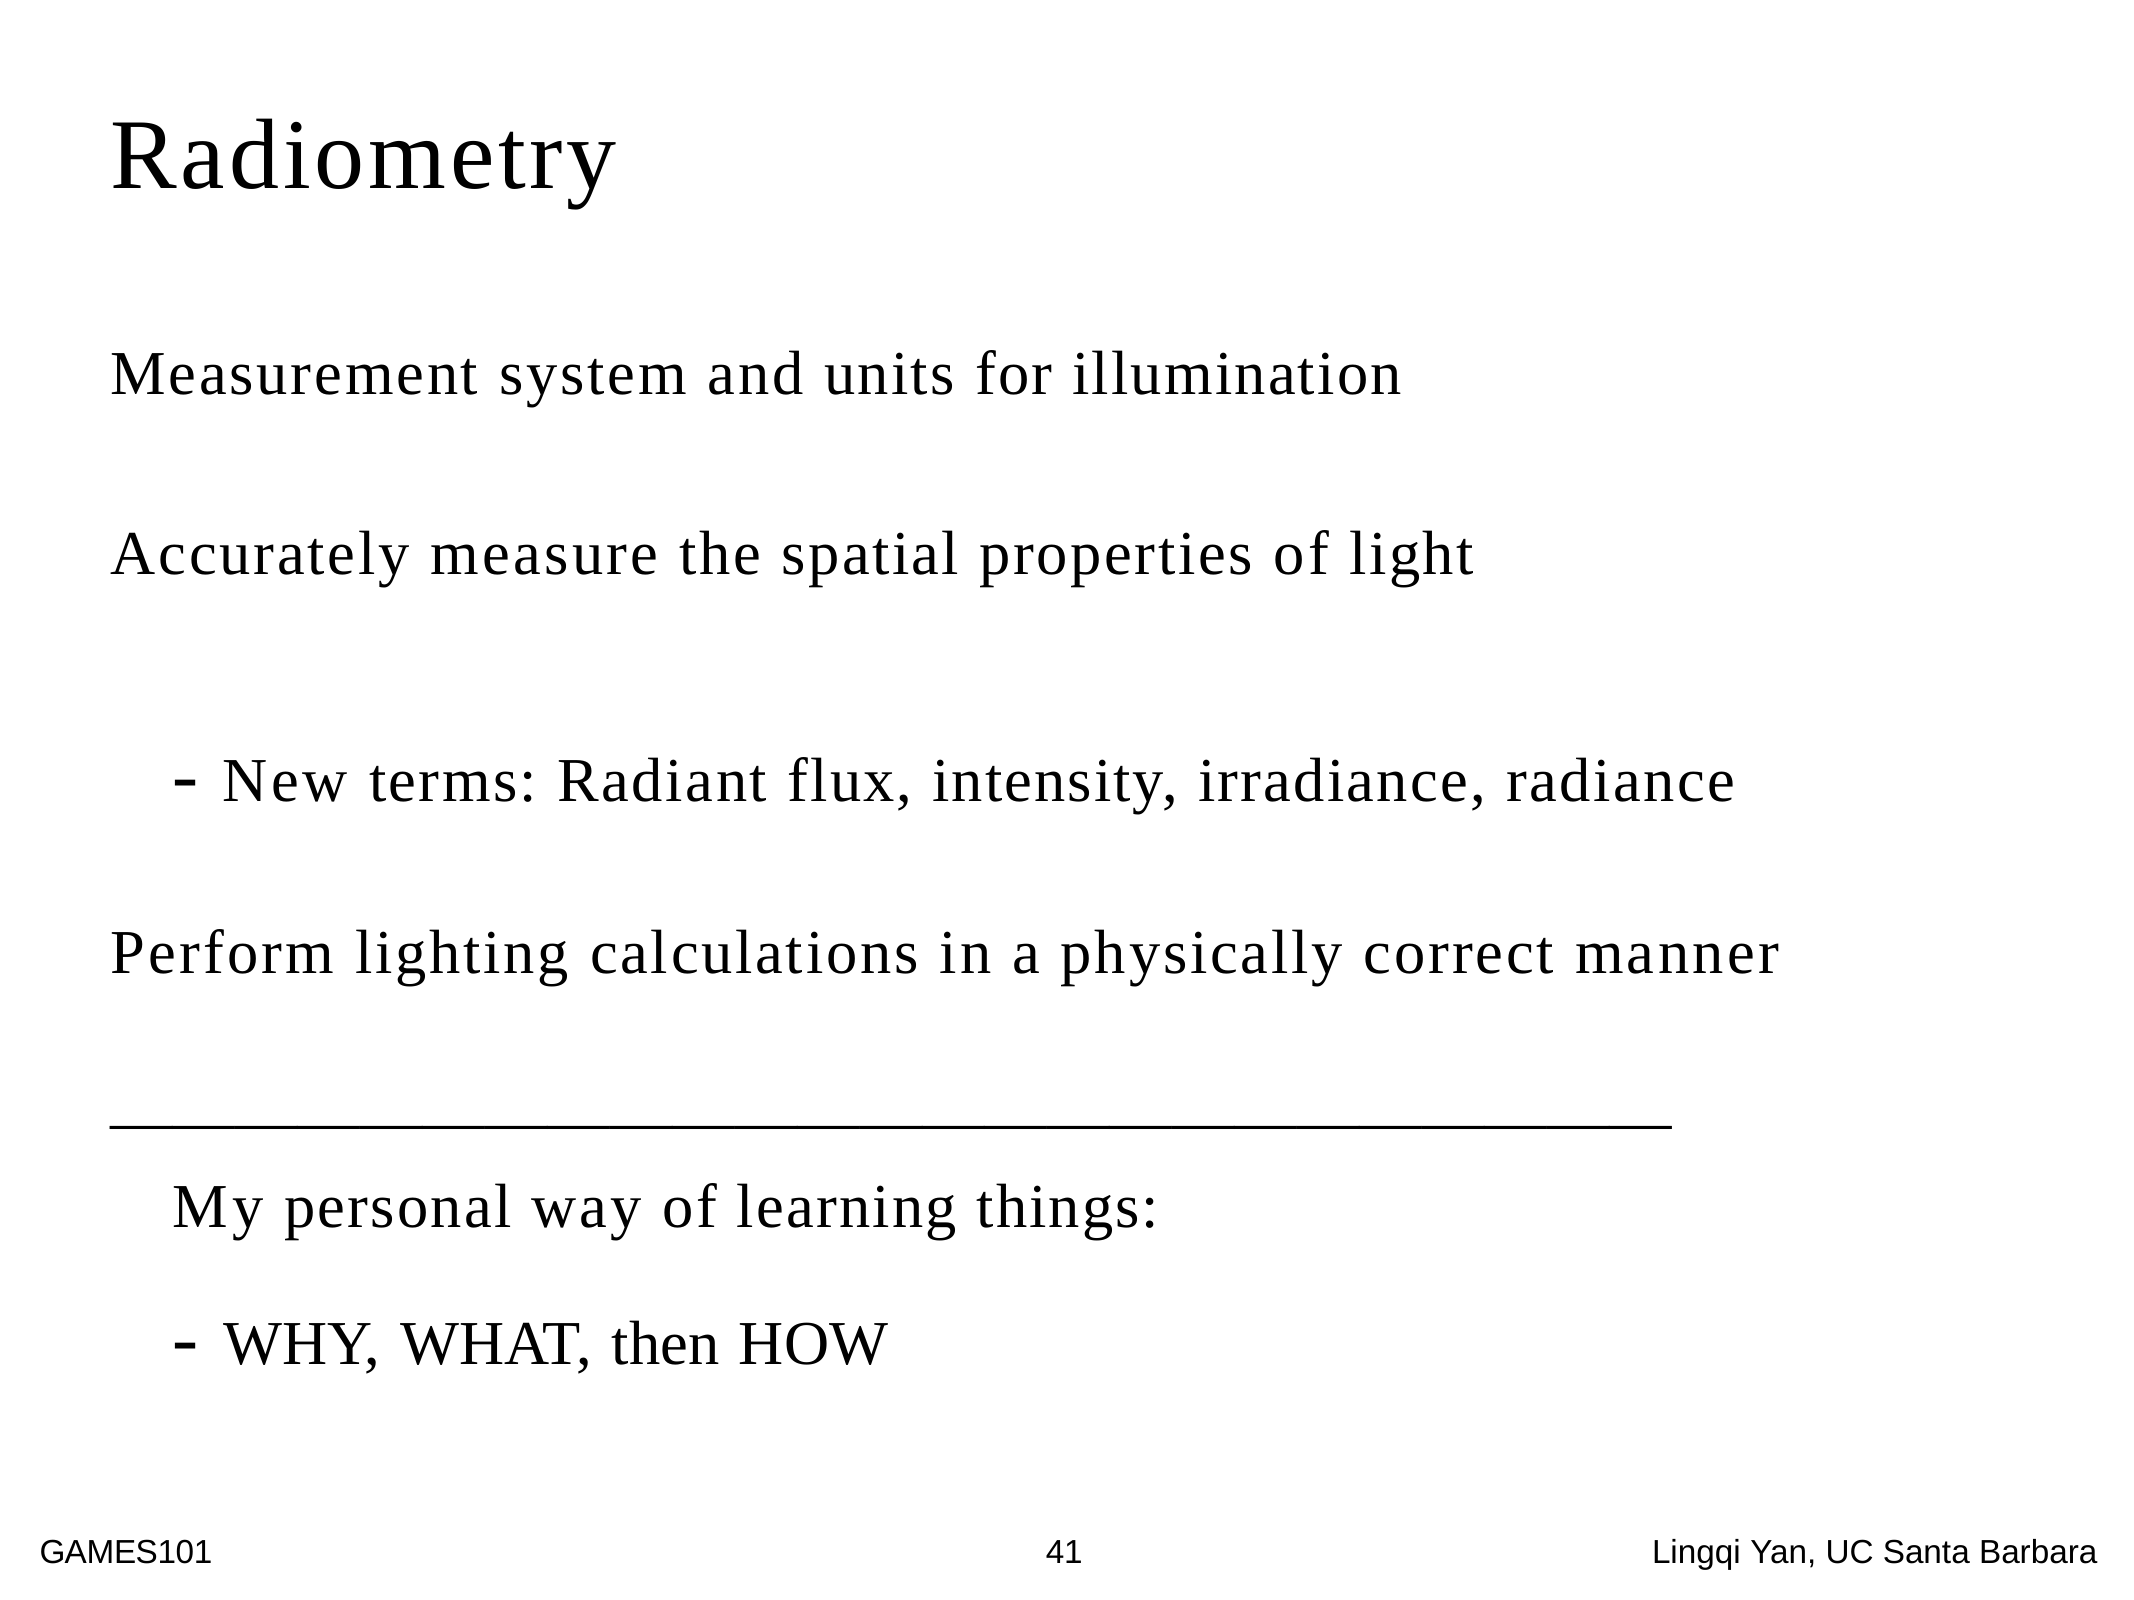

Radiometry

Measurement system and units for illumination

Accurately measure the spatial properties of light

- New terms: Radiant flux, intensity, irradiance, radiance Perform lighting calculations in a physically correct manner —————————————————————————
My personal way of learning things:

- WHY, WHAT, then HOW
GAMES101	41	Lingqi Yan, UC Santa Barbara